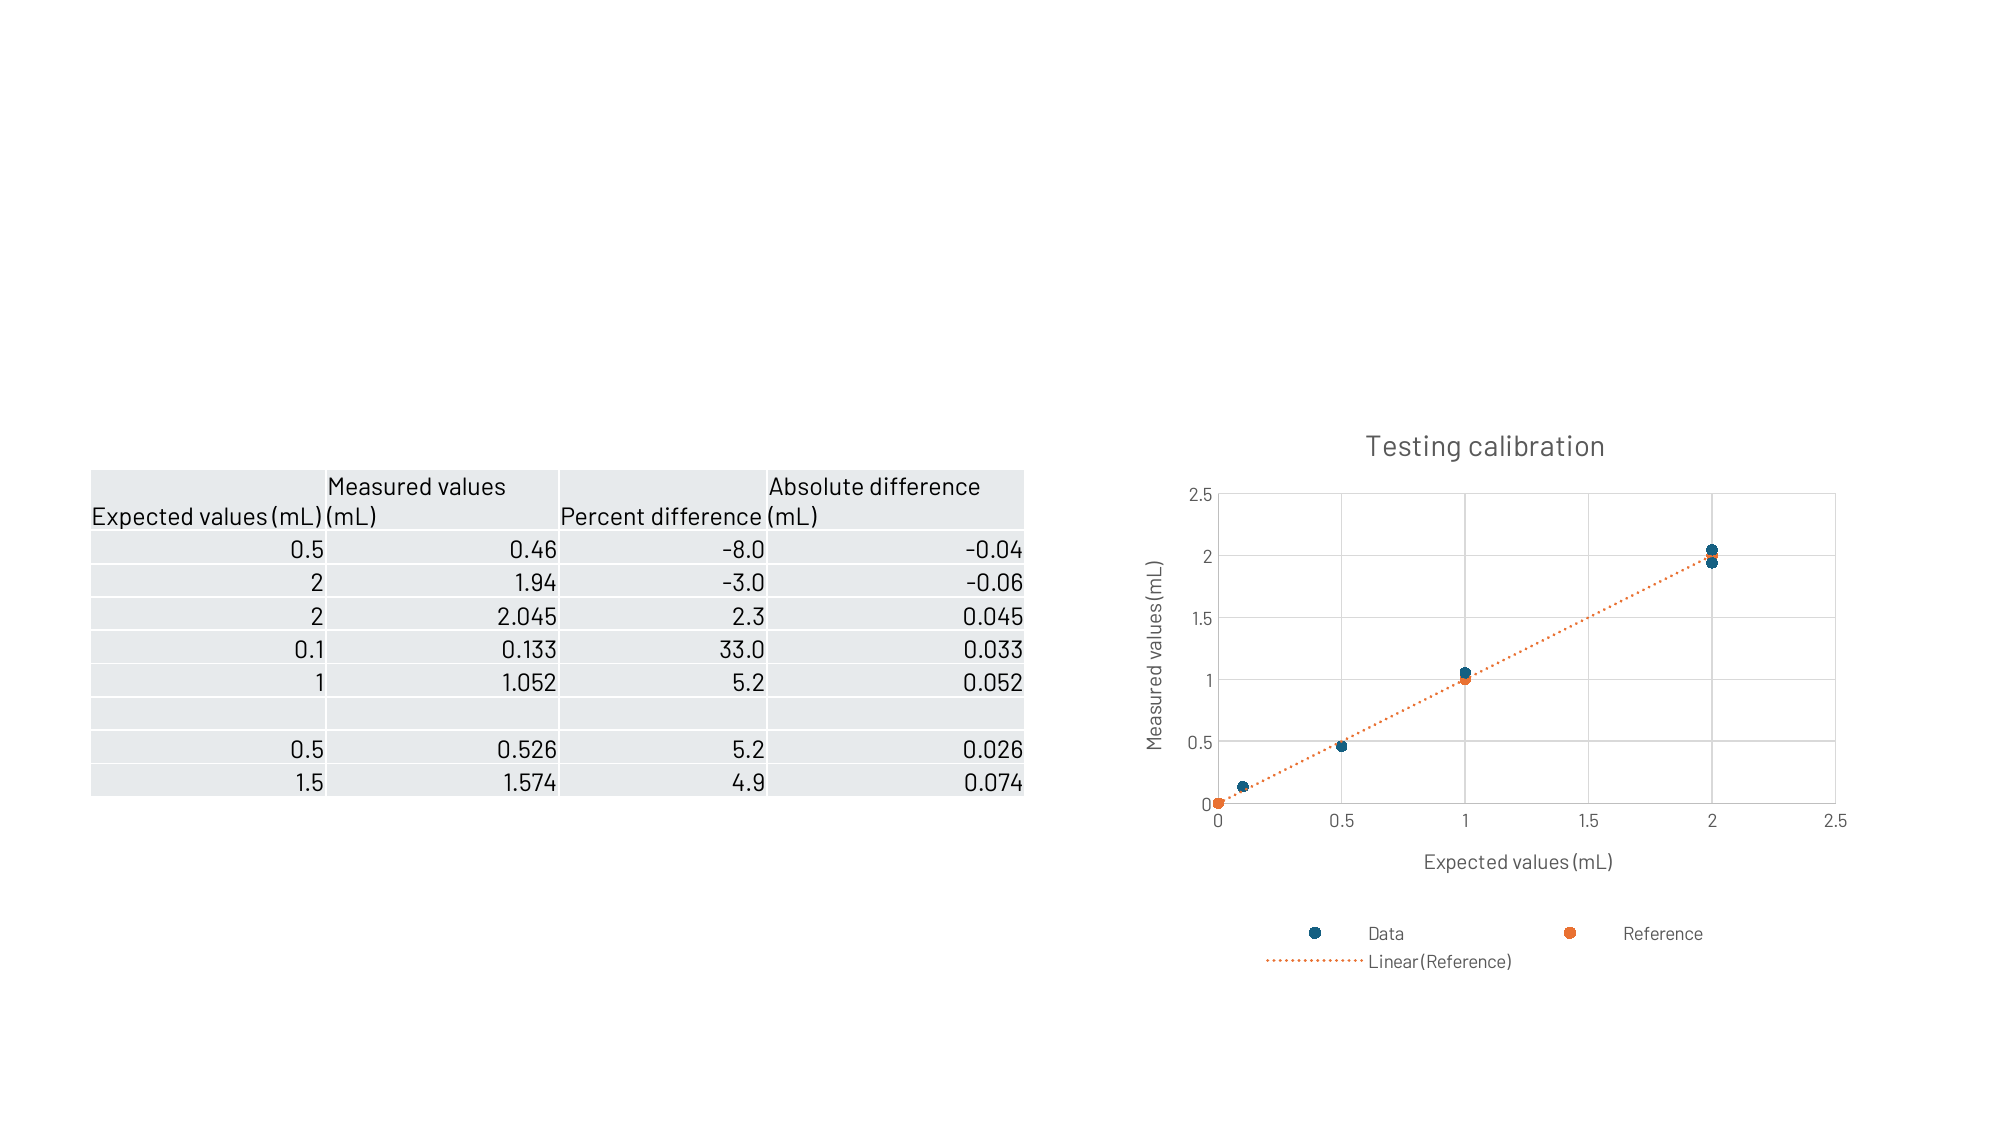

### Chart: Testing calibration

| Category |  |  |
|---|---|---|
| Expected values (mL) | Measured values (mL) | Percent difference | Absolute difference (mL) |
| --- | --- | --- | --- |
| 0.5 | 0.46 | -8.0 | -0.04 |
| 2 | 1.94 | -3.0 | -0.06 |
| 2 | 2.045 | 2.3 | 0.045 |
| 0.1 | 0.133 | 33.0 | 0.033 |
| 1 | 1.052 | 5.2 | 0.052 |
|  |  |  |  |
| 0.5 | 0.526 | 5.2 | 0.026 |
| 1.5 | 1.574 | 4.9 | 0.074 |